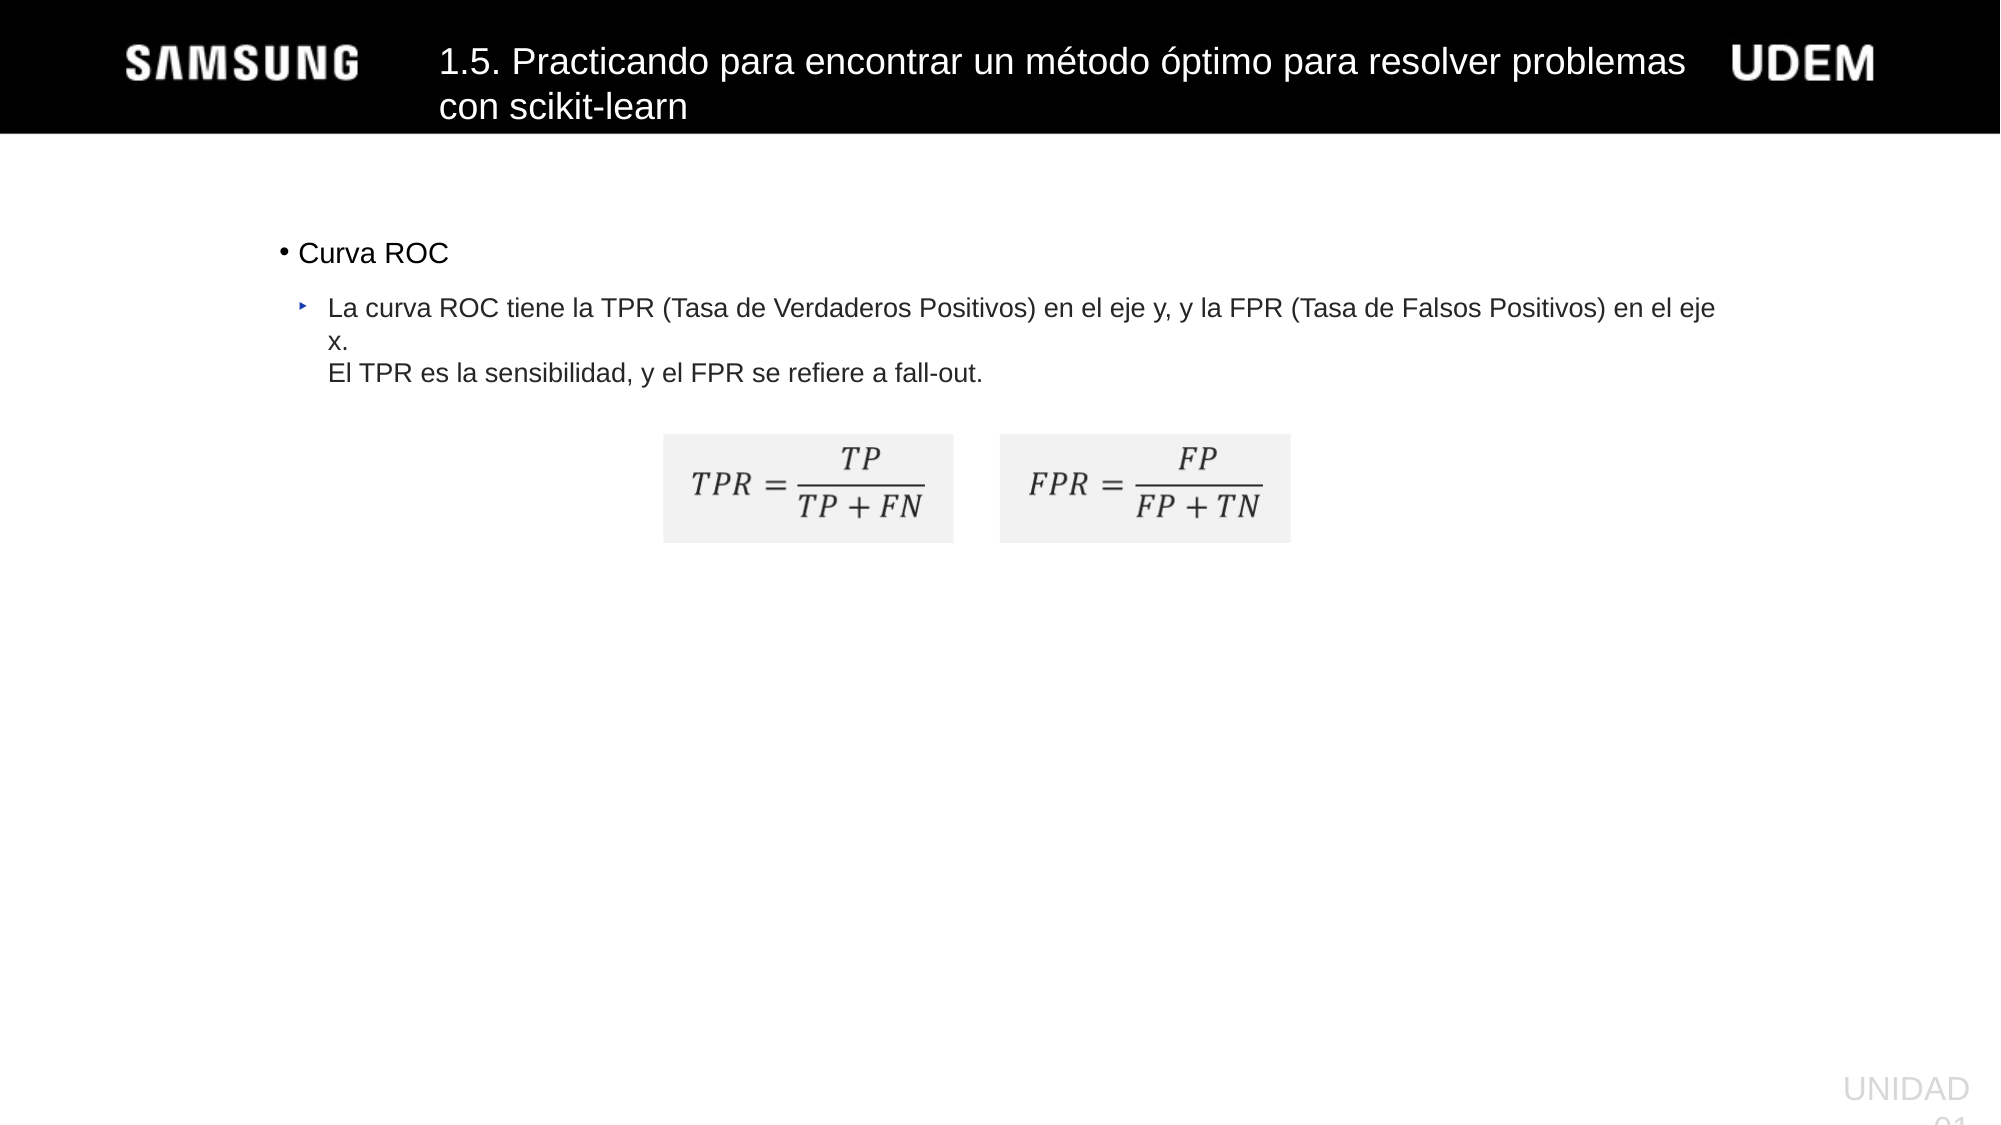

1.5. Practicando para encontrar un método óptimo para resolver problemas con scikit-learn
Curva ROC
La curva ROC tiene la TPR (Tasa de Verdaderos Positivos) en el eje y, y la FPR (Tasa de Falsos Positivos) en el eje x.
El TPR es la sensibilidad, y el FPR se refiere a fall-out.

UNIDAD 01